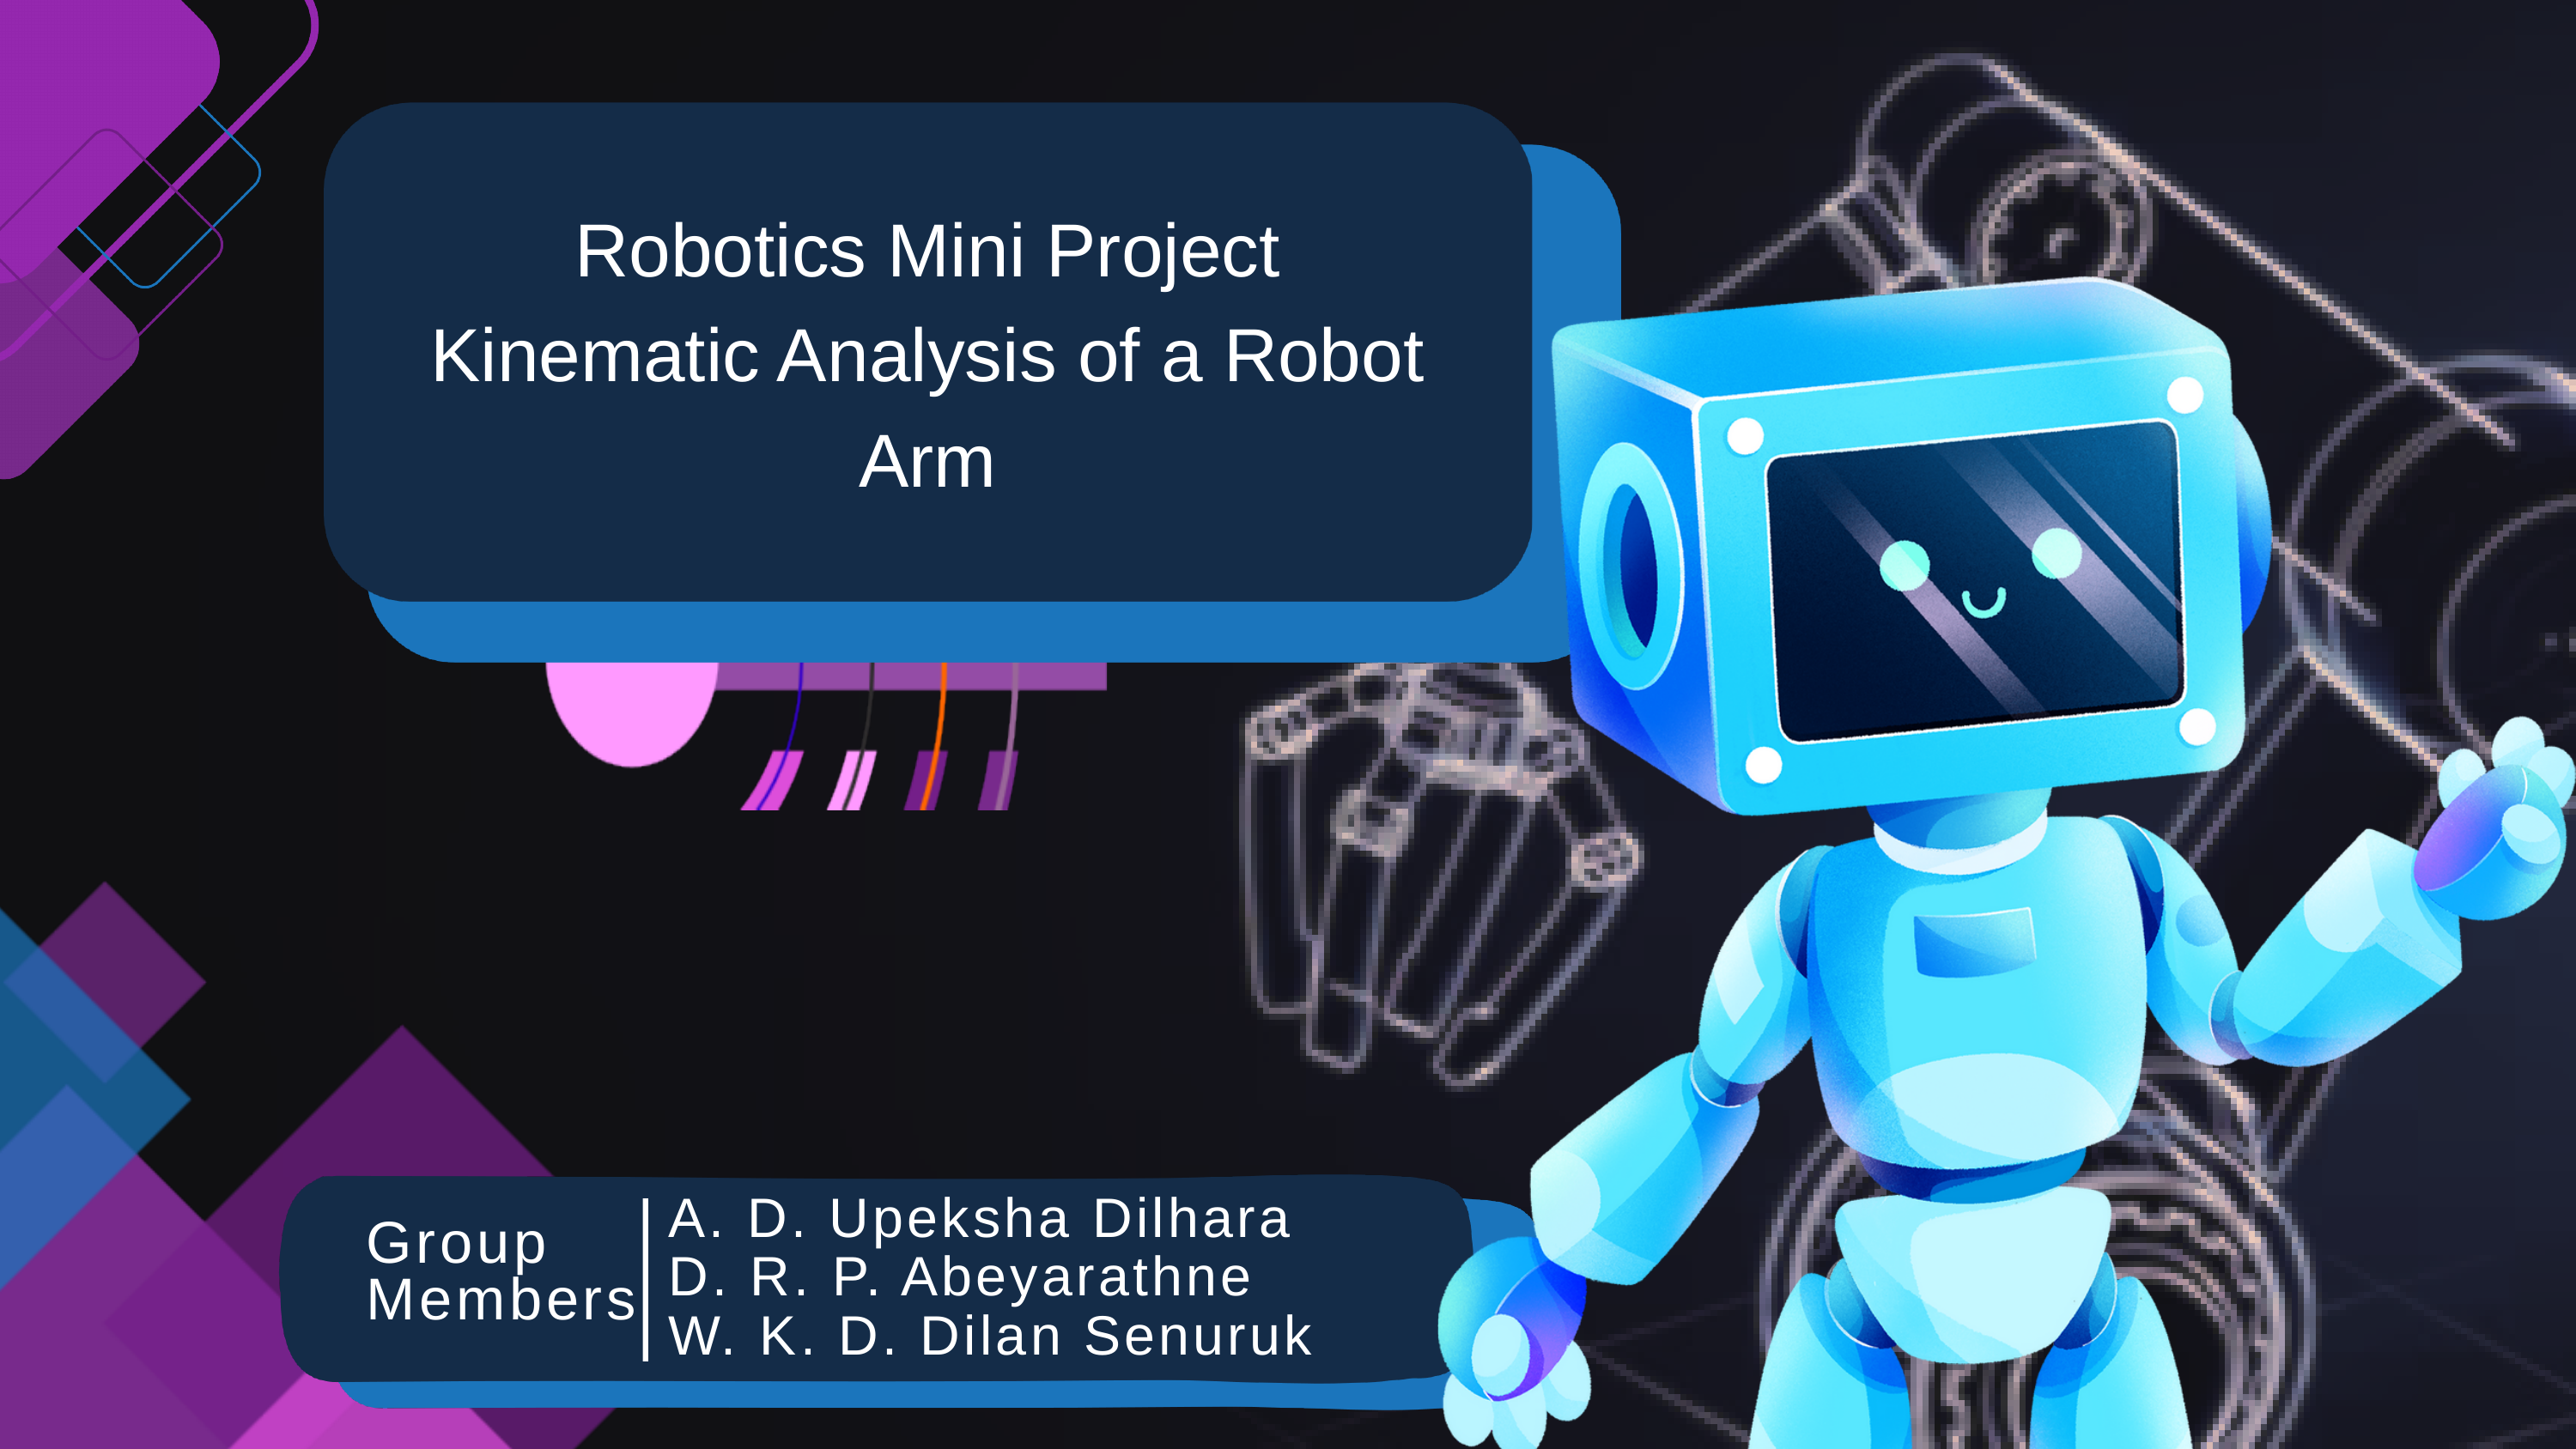

Robotics Mini Project
Kinematic Analysis of a Robot Arm

A. D. Upeksha Dilhara
D. R. P. Abeyarathne
W. K. D. Dilan Senuruk

Group
Members